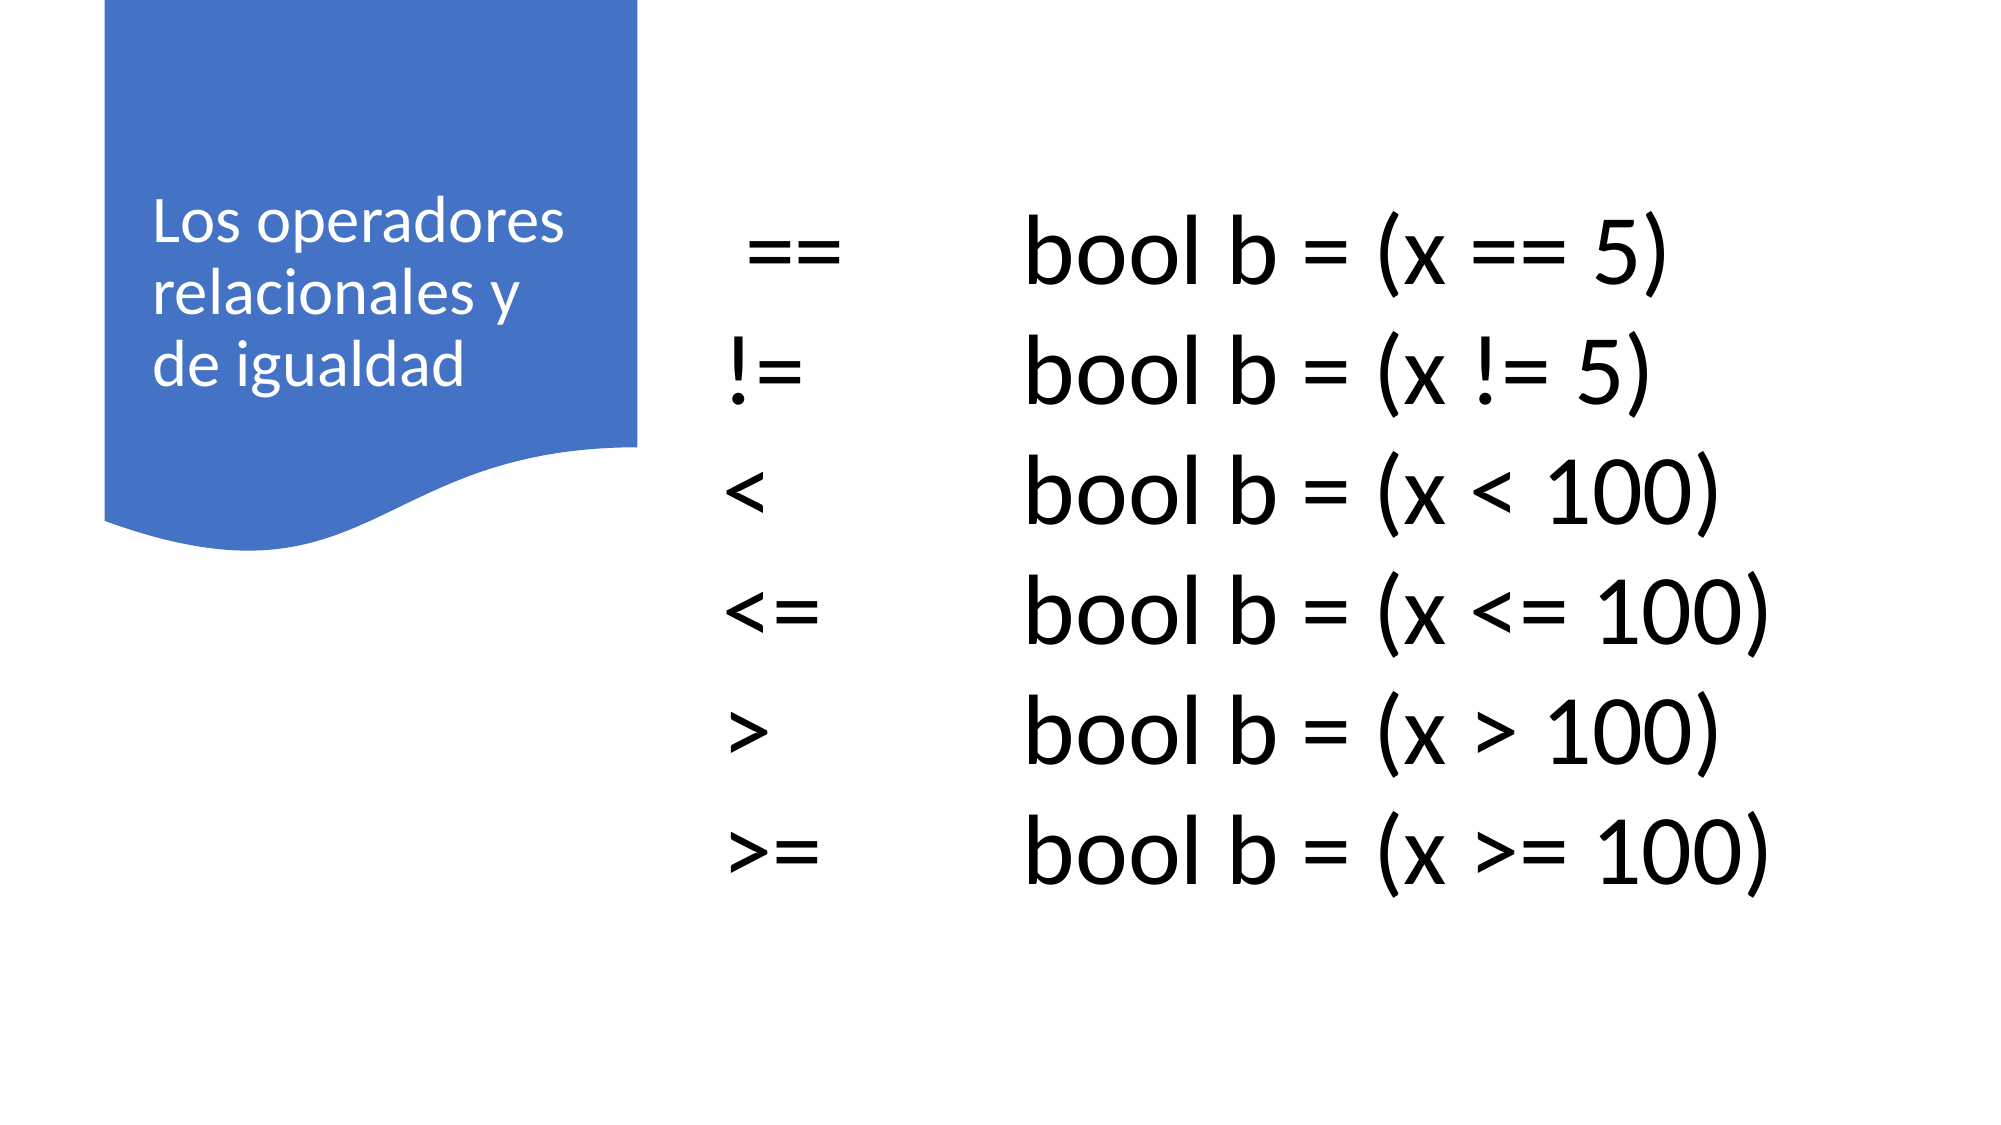

# Los operadores relacionales y de igualdad
 ==		bool b = (x == 5)
!=		bool b = (x != 5)
<		bool b = (x < 100)
<=		bool b = (x <= 100)
> 		bool b = (x > 100)
>=		bool b = (x >= 100)